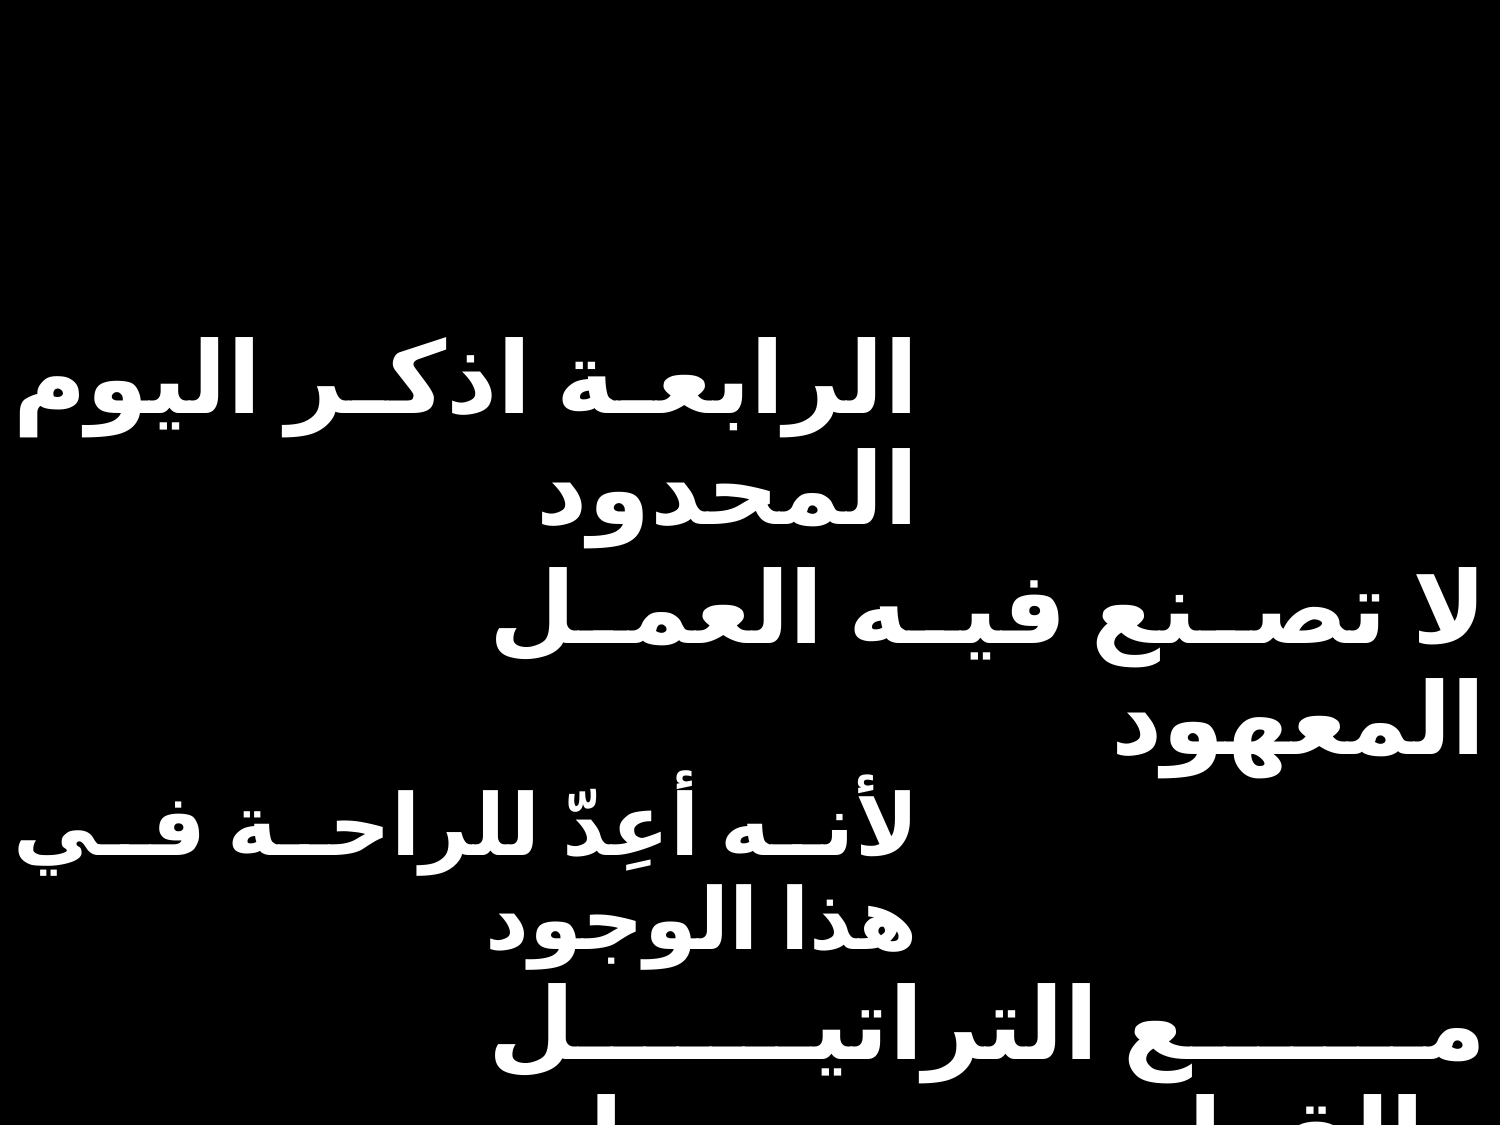

| الرابعة اذكر اليوم المحدود |  |  |
| --- | --- | --- |
|  | لا تصنع فيه العمل المعهود |  |
| لأنه أعِدّ للراحة في هذا الوجود |  |  |
|  | مع التراتيل والقداسات |  |